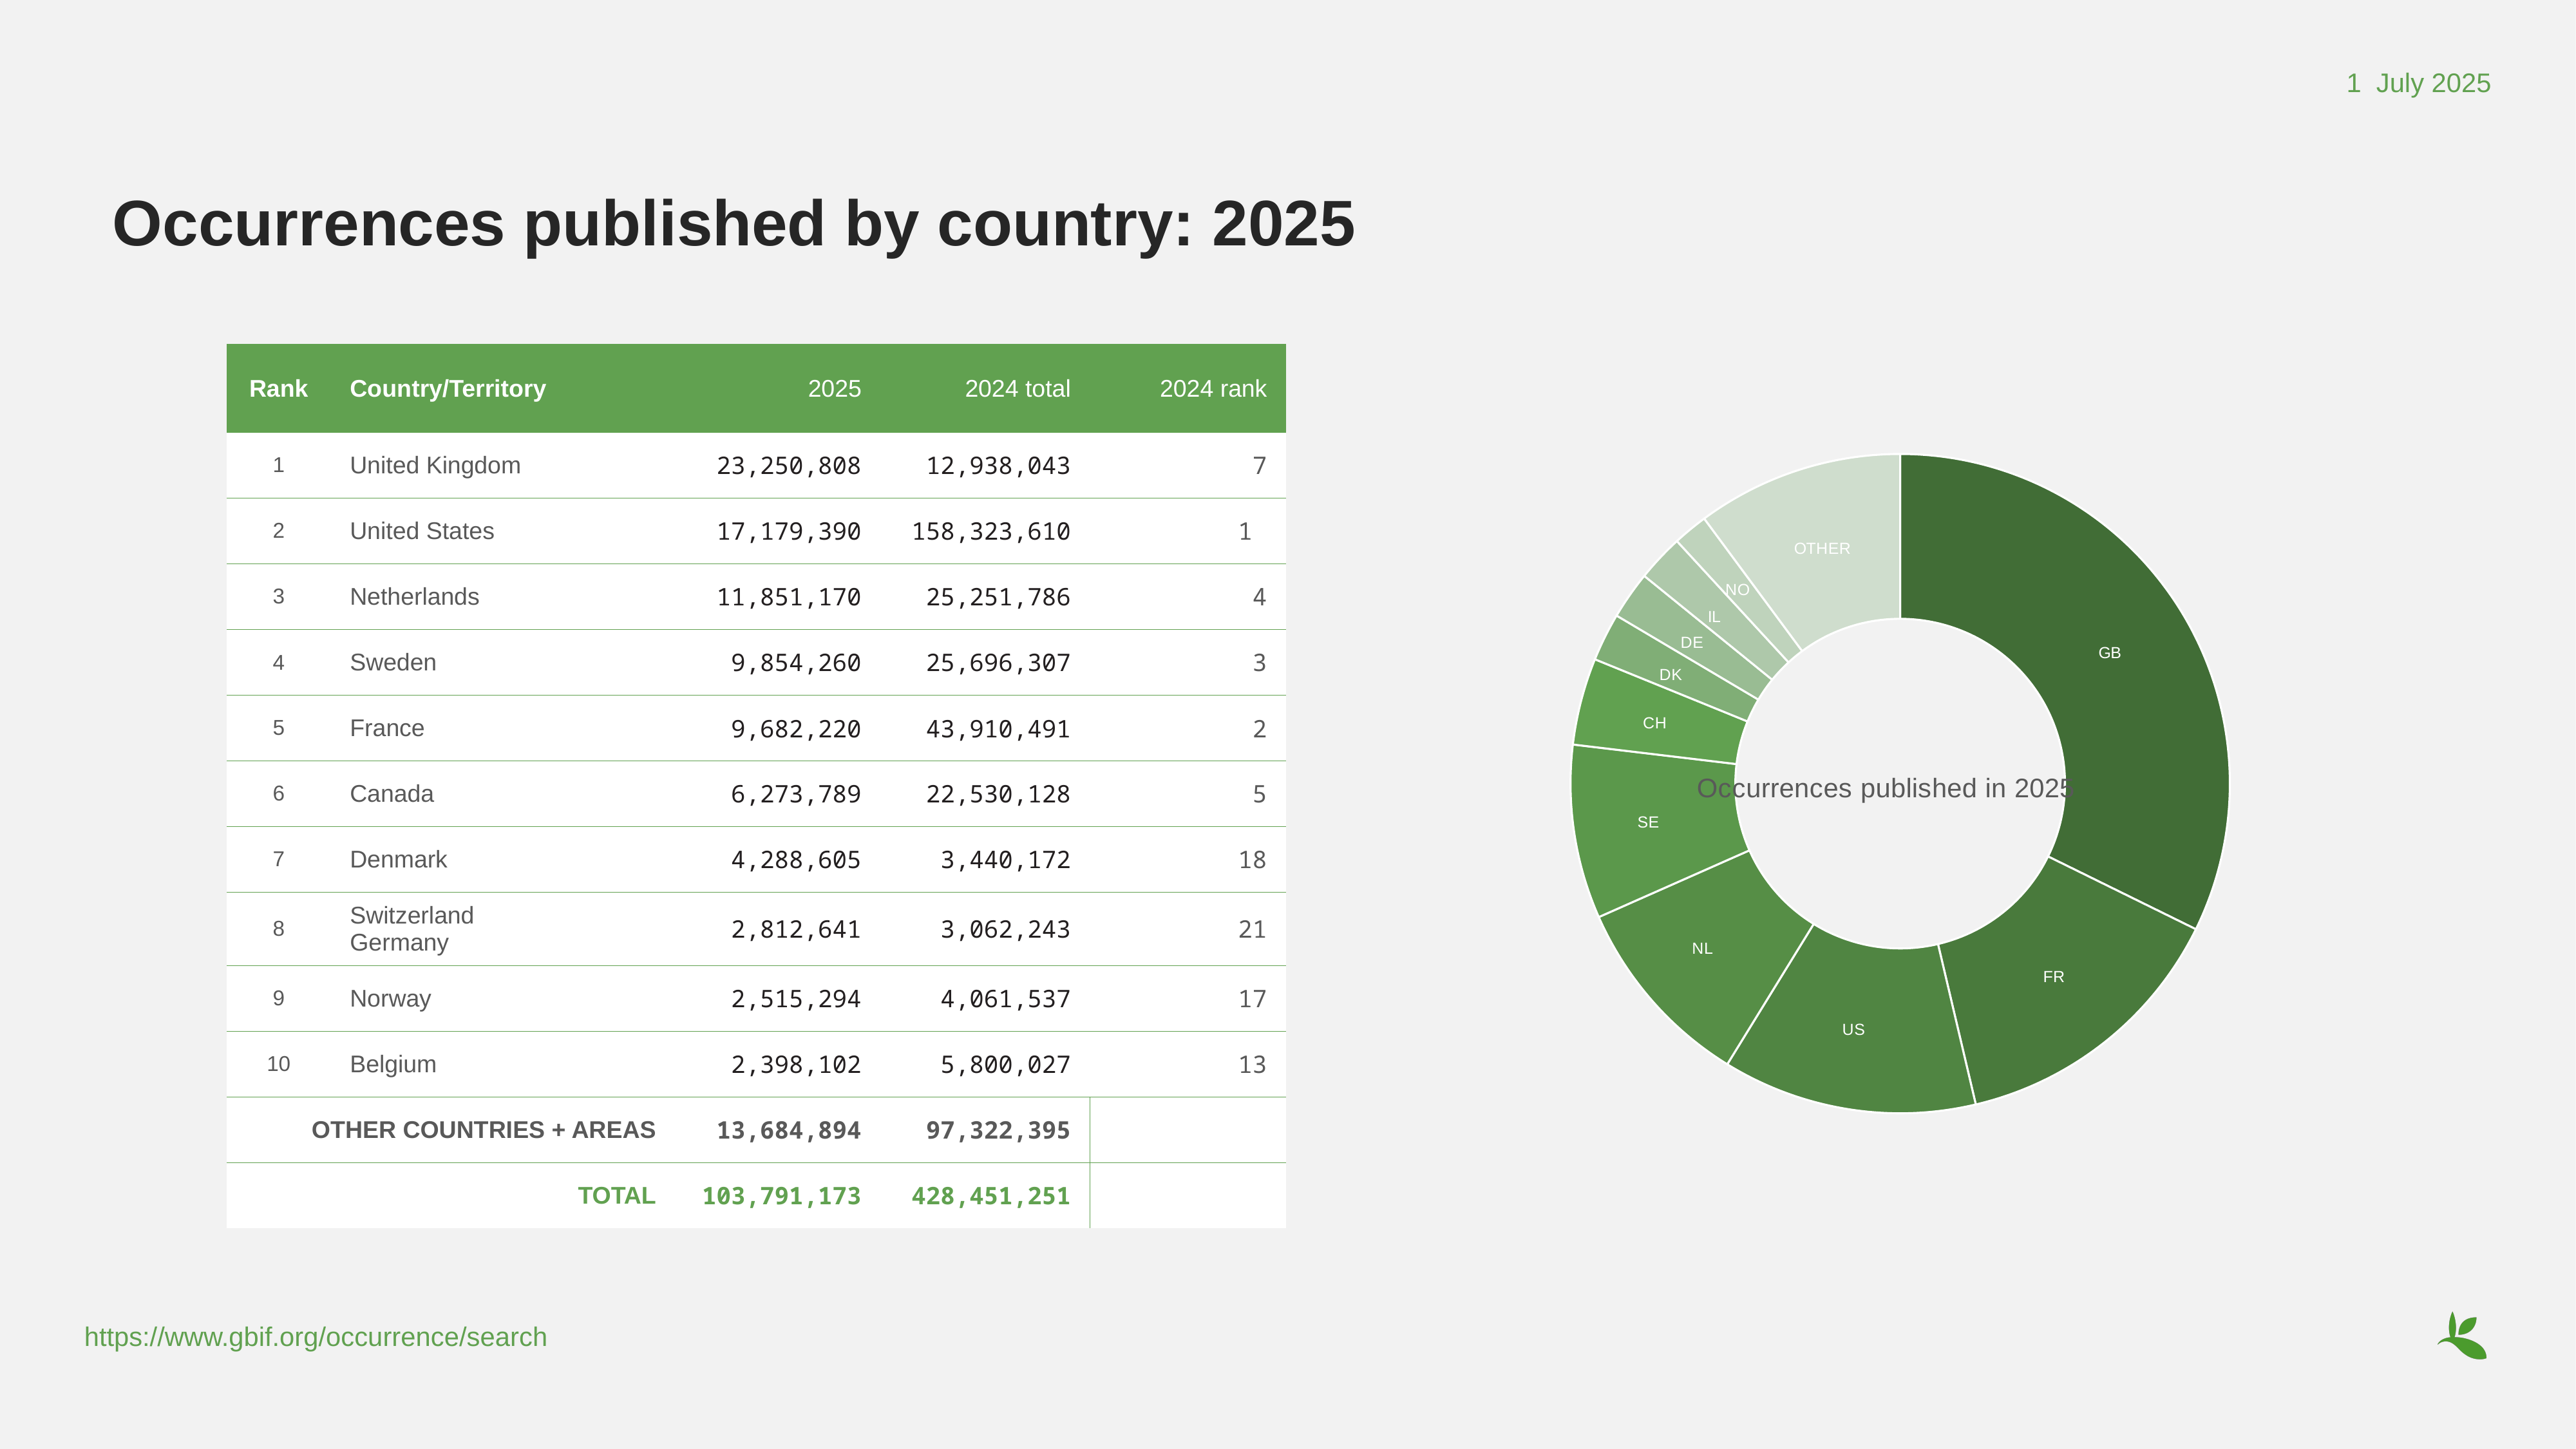

1  July 2025
# Occurrences published by country: 2025

### Chart: Occurrences published in 2025

| Category |  |
|---|---|
| GB | 20063569.0 |
| FR | 8721082.0 |
| US | 7752632.0 |
| NL | 5951583.0 |
| SE | 5299922.0 |
| CH | 2649930.0 |
| DK | 1464207.0 |
| DE | 1454093.0 |
| IL | 1433554.0 |
| NO | 1060436.0 |
| OTHER | 6298805.0 |
| Rank | Country/Territory | 2025 | 2024 total | 2024 rank |
| --- | --- | --- | --- | --- |
| 1 | United Kingdom | 23,250,808 | 12,938,043 | 7 |
| 2 | United States | 17,179,390 | 158,323,610 | 1 |
| 3 | Netherlands | 11,851,170 | 25,251,786 | 4 |
| 4 | Sweden | 9,854,260 | 25,696,307 | 3 |
| 5 | France | 9,682,220 | 43,910,491 | 2 |
| 6 | Canada | 6,273,789 | 22,530,128 | 5 |
| 7 | Denmark | 4,288,605 | 3,440,172 | 18 |
| 8 | Switzerland Germany | 2,812,641 | 3,062,243 | 21 |
| 9 | Norway | 2,515,294 | 4,061,537 | 17 |
| 10 | Belgium | 2,398,102 | 5,800,027 | 13 |
| OTHER COUNTRIES + AREAS | OTHER COUNTRIES + AREAS | 13,684,894 | 97,322,395 |  |
| TOTAL |  | 103,791,173 | 428,451,251 |  |
https://www.gbif.org/occurrence/search